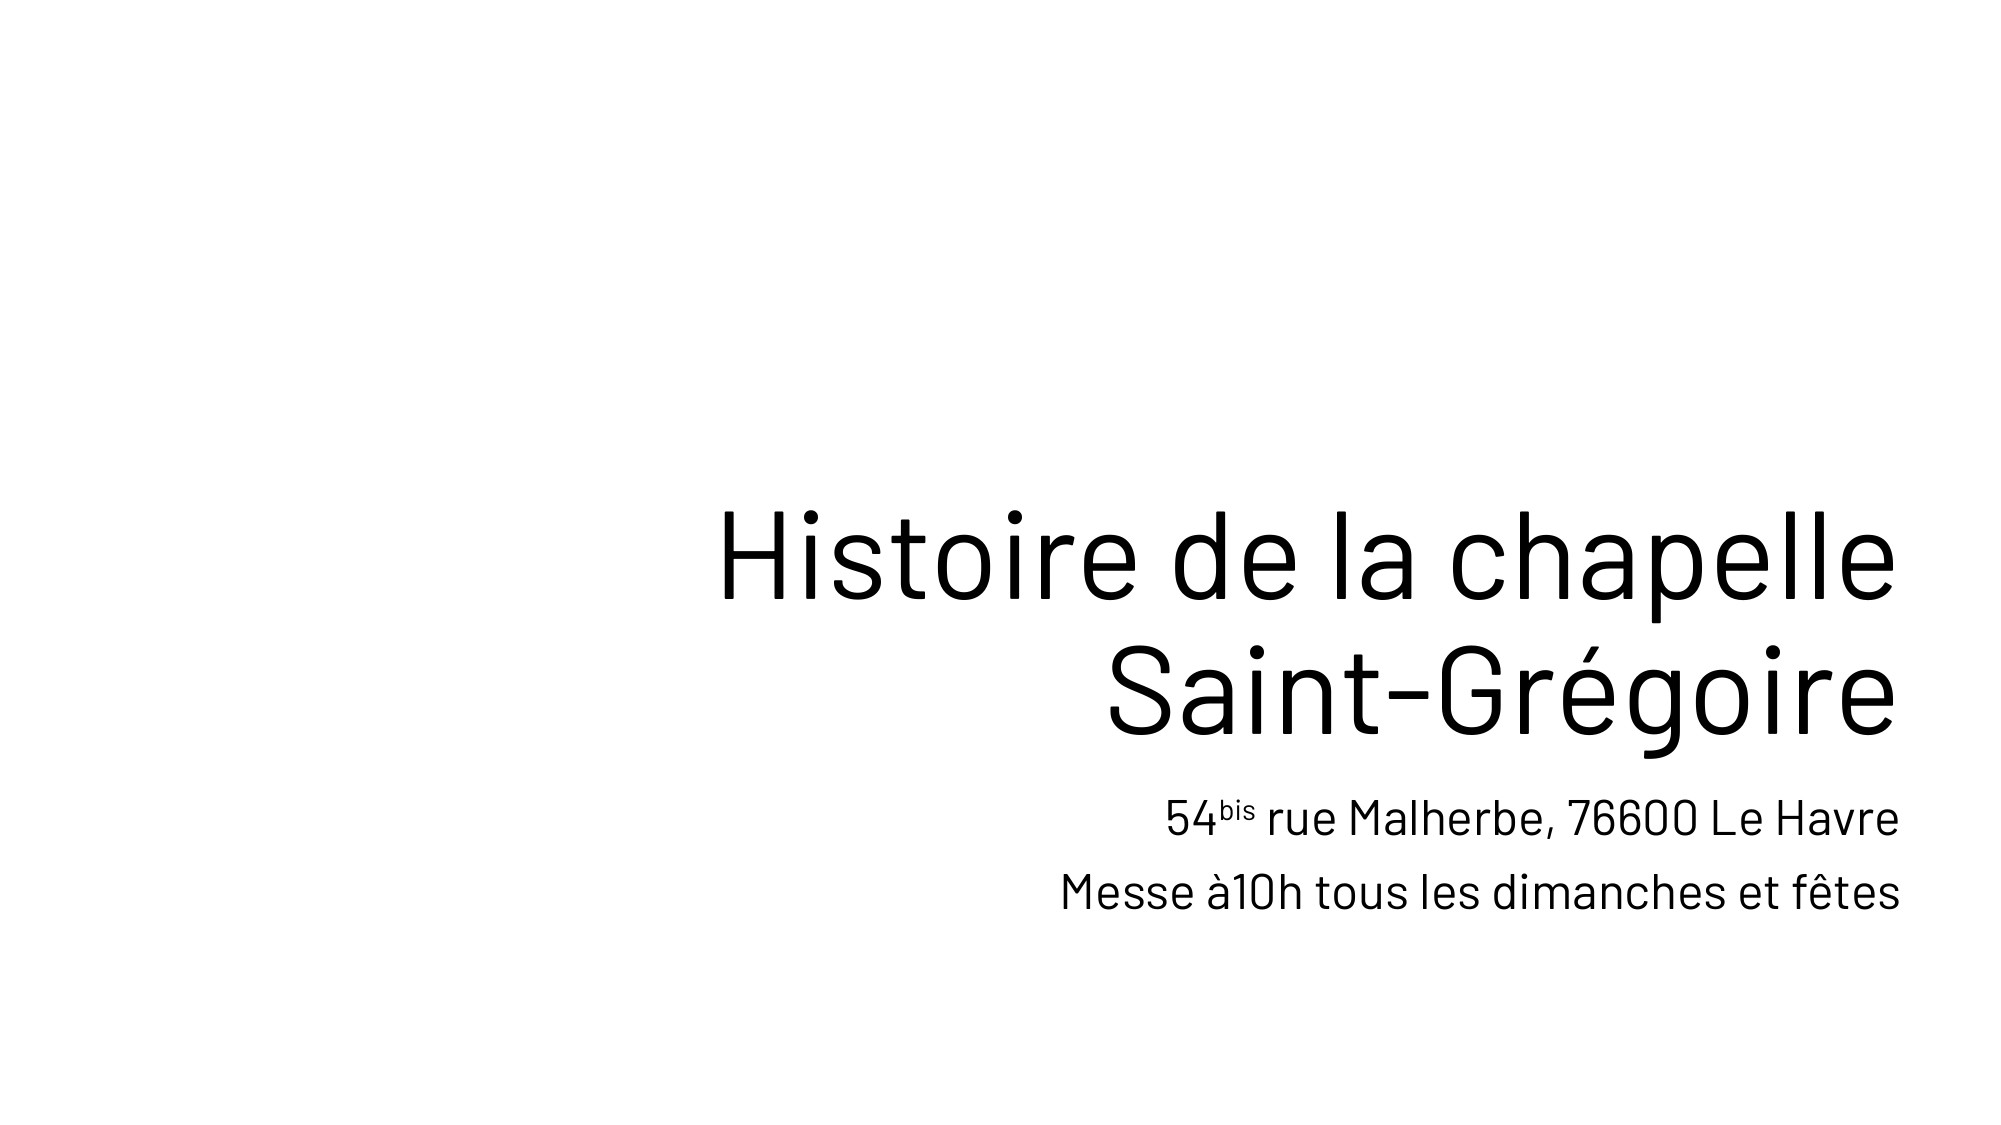

# Histoire de la chapelle Saint-Grégoire
54bis rue Malherbe, 76600 Le Havre
Messe à10h tous les dimanches et fêtes